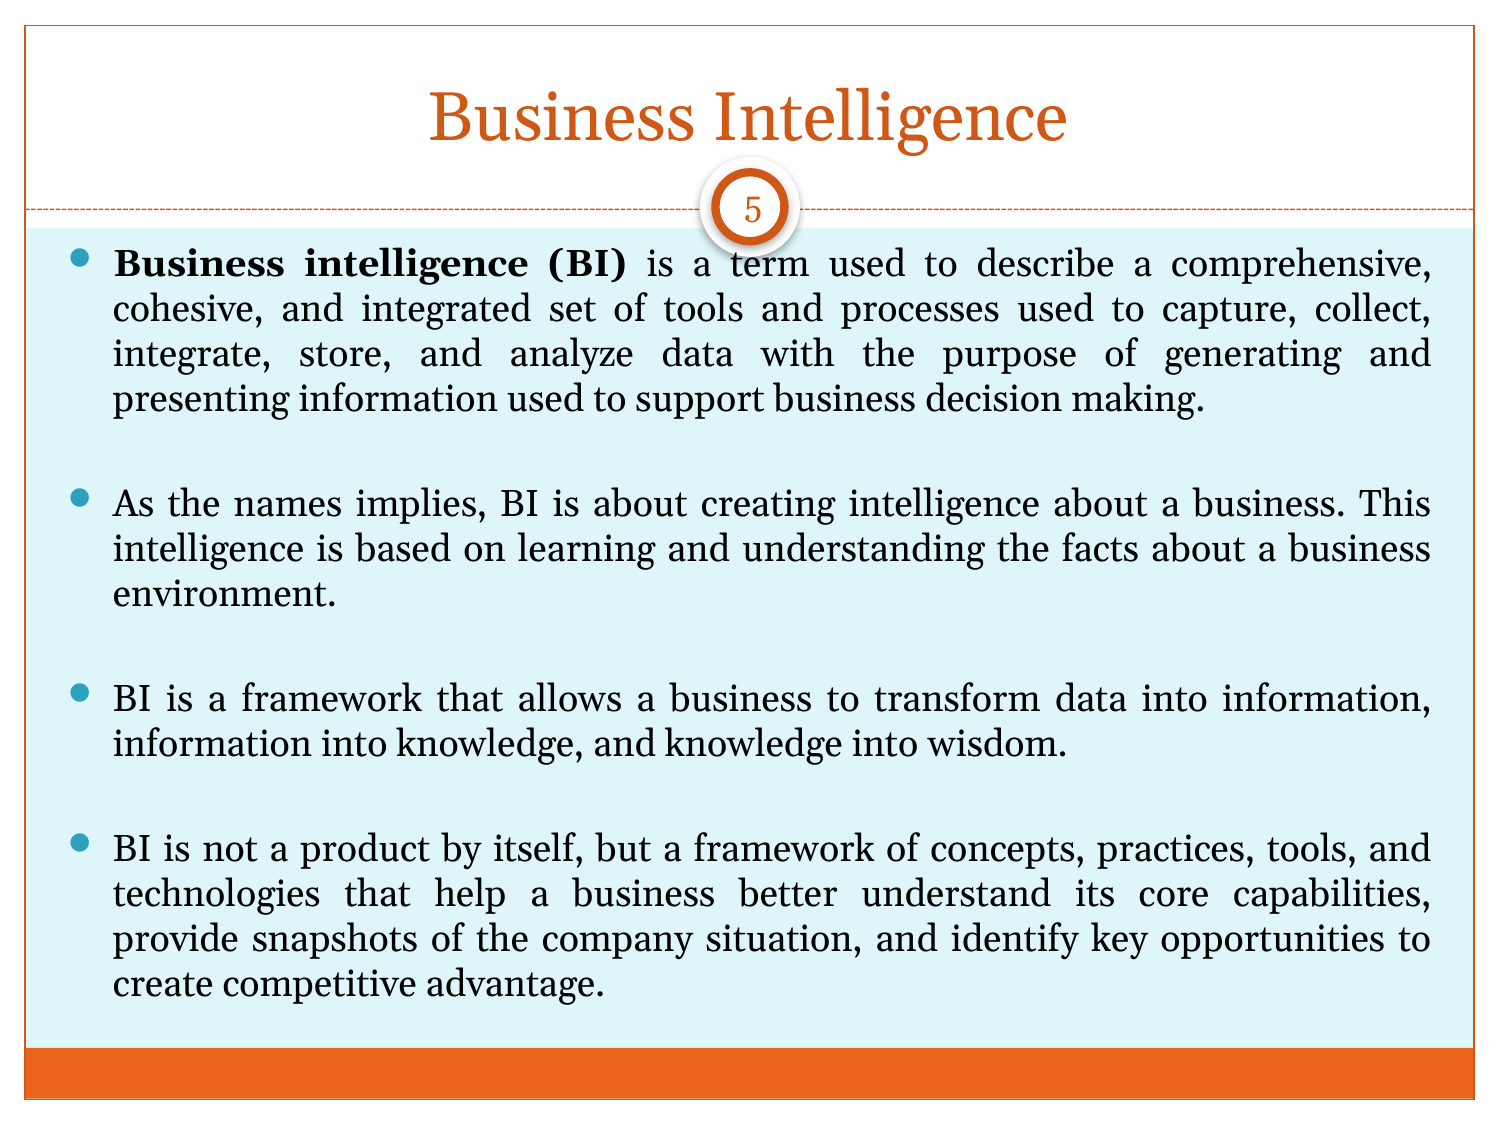

# Business Intelligence
5
Business intelligence (BI) is a term used to describe a comprehensive, cohesive, and integrated set of tools and processes used to capture, collect, integrate, store, and analyze data with the purpose of generating and presenting information used to support business decision making.

As the names implies, BI is about creating intelligence about a business. This intelligence is based on learning and understanding the facts about a business environment.

BI is a framework that allows a business to transform data into information, information into knowledge, and knowledge into wisdom.

BI is not a product by itself, but a framework of concepts, practices, tools, and technologies that help a business better understand its core capabilities, provide snapshots of the company situation, and identify key opportunities to create competitive advantage.